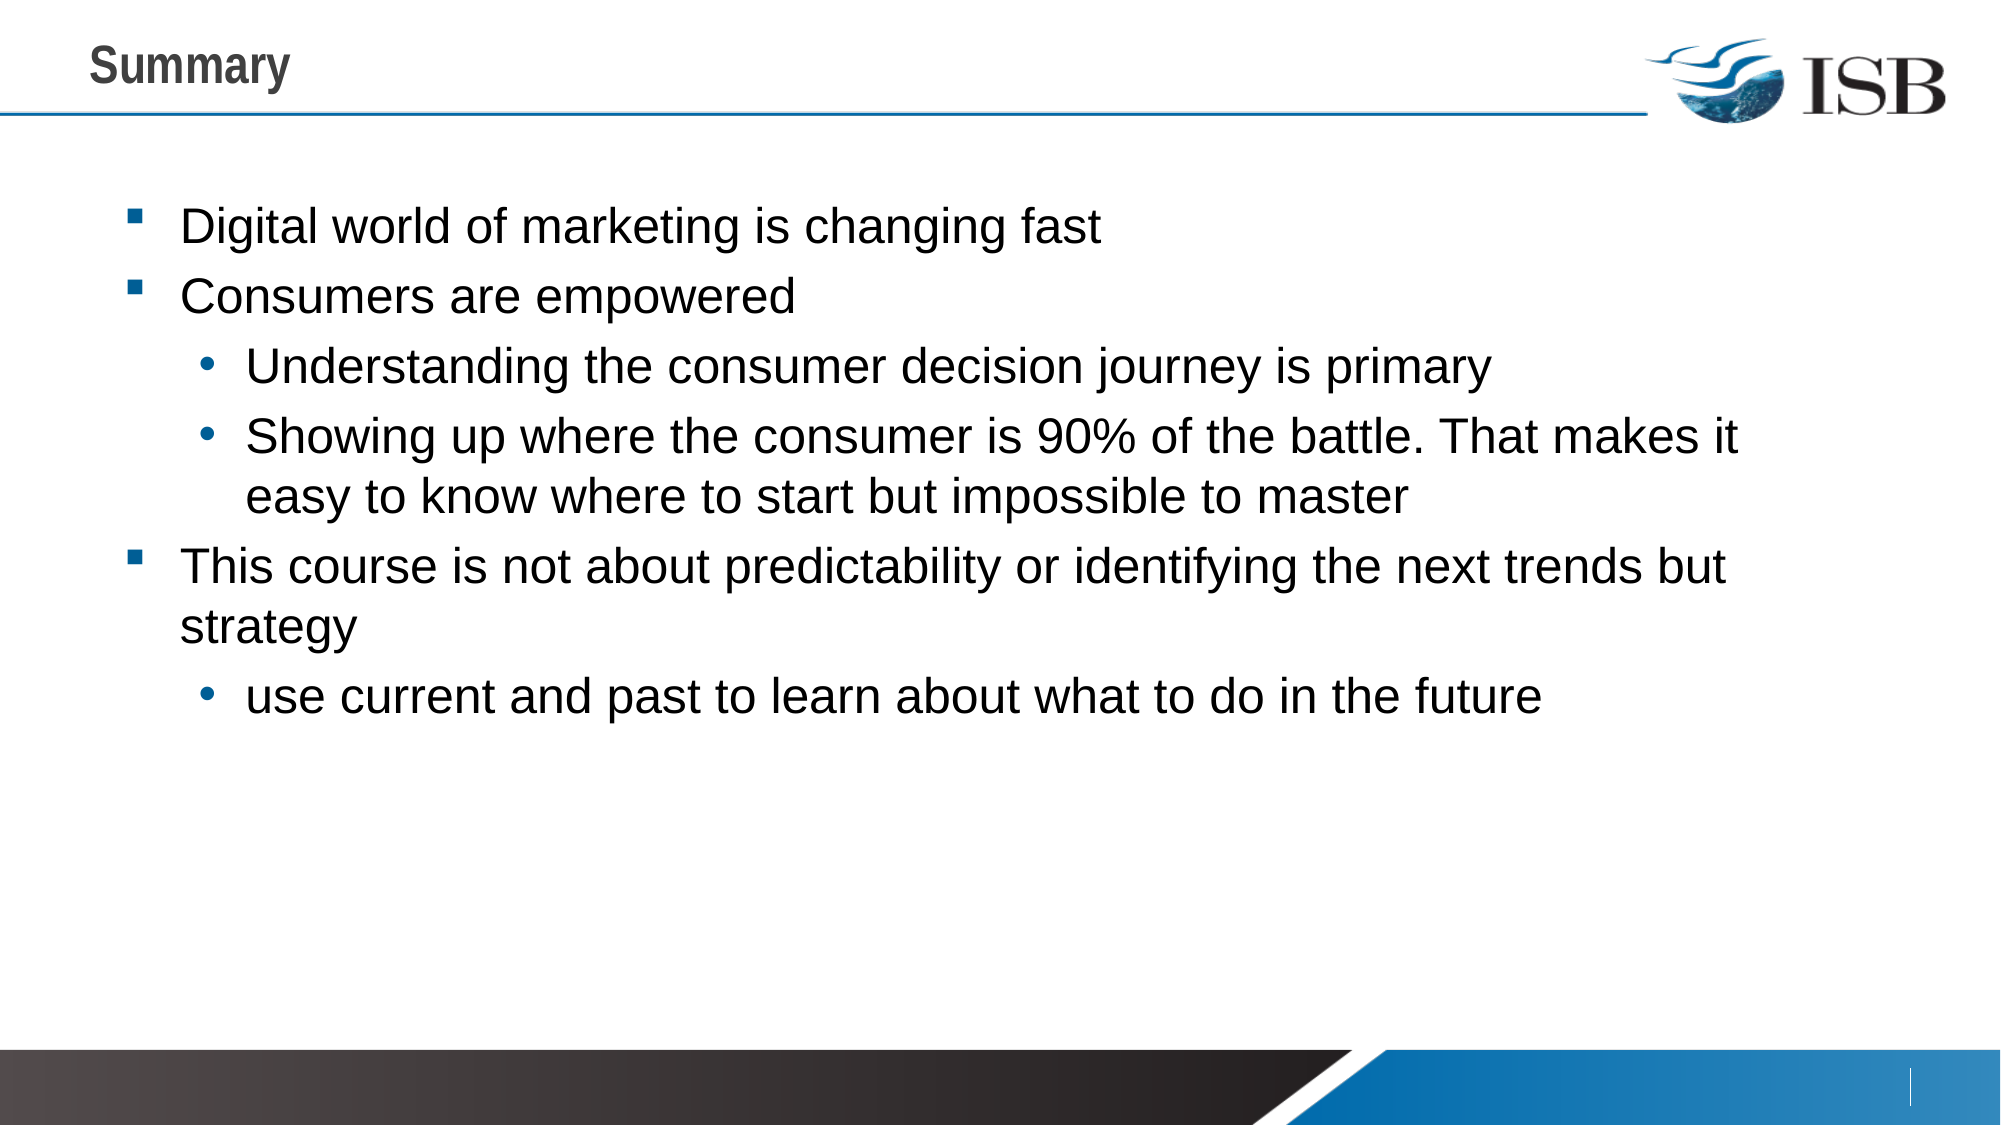

# Summary
Digital world of marketing is changing fast
Consumers are empowered
Understanding the consumer decision journey is primary
Showing up where the consumer is 90% of the battle. That makes it easy to know where to start but impossible to master
This course is not about predictability or identifying the next trends but strategy
use current and past to learn about what to do in the future